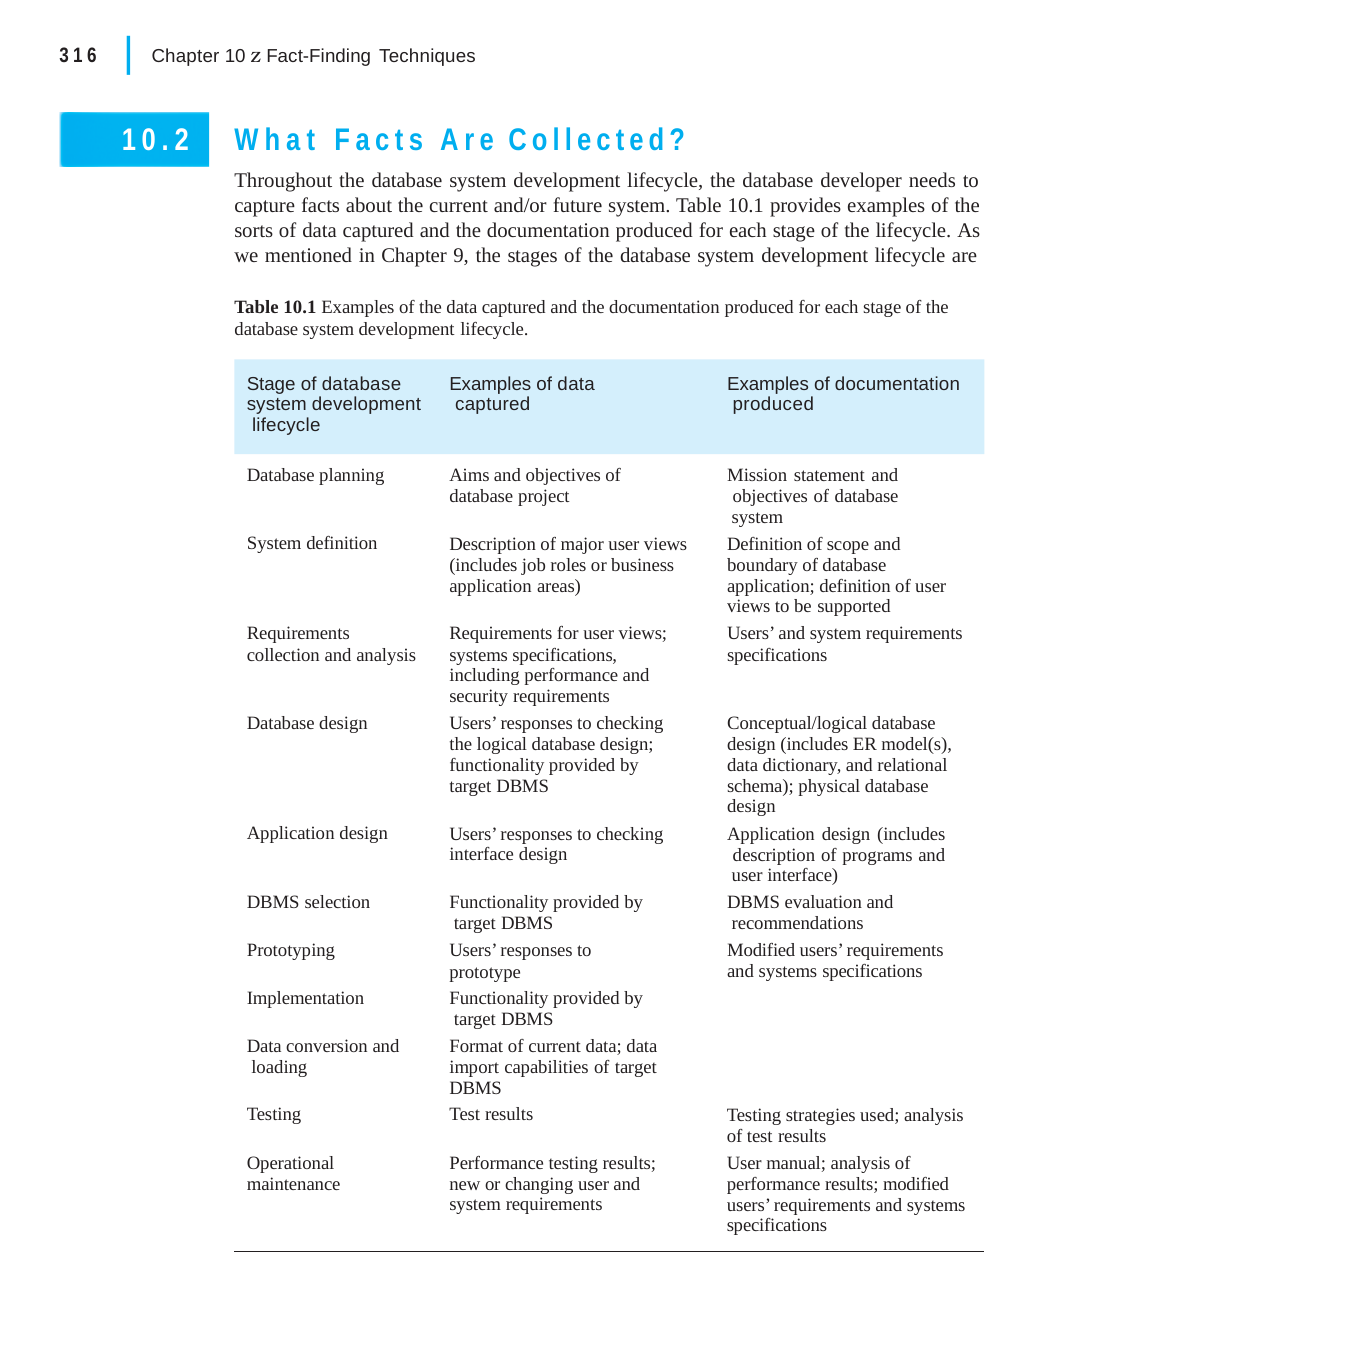

|
316	Chapter 10 z Fact-Finding Techniques
What Facts Are Collected?
Throughout the database system development lifecycle, the database developer needs to  capture facts about the current and/or future system. Table 10.1 provides examples of the  sorts of data captured and the documentation produced for each stage of the lifecycle. As  we mentioned in Chapter 9, the stages of the database system development lifecycle are

10.2
Table 10.1 Examples of the data captured and the documentation produced for each stage of the  database system development lifecycle.

Examples of documentation  produced
Examples of data  captured
Stage of database  system development  lifecycle
Mission statement and  objectives of database  system
Definition of scope and  boundary of database  application; definition of user  views to be supported
Users’ and system requirements  specifications
Aims and objectives of  database project
Database planning
Description of major user views  (includes job roles or business  application areas)
System definition
Requirements for user views;  systems specifications,  including performance and  security requirements
Users’ responses to checking  the logical database design;  functionality provided by  target DBMS
Requirements  collection and analysis
Conceptual/logical database  design (includes ER model(s),  data dictionary, and relational  schema); physical database  design
Application design (includes  description of programs and  user interface)
DBMS evaluation and  recommendations
Modified users’ requirements  and systems specifications
Database design
Users’ responses to checking  interface design
Application design
Functionality provided by  target DBMS
Users’ responses to prototype
DBMS selection
Prototyping
Functionality provided by  target DBMS
Format of current data; data  import capabilities of target  DBMS
Test results
Implementation
Data conversion and  loading
Testing strategies used; analysis  of test results
User manual; analysis of  performance results; modified  users’ requirements and systems  specifications
Testing
Performance testing results;  new or changing user and  system requirements
Operational  maintenance